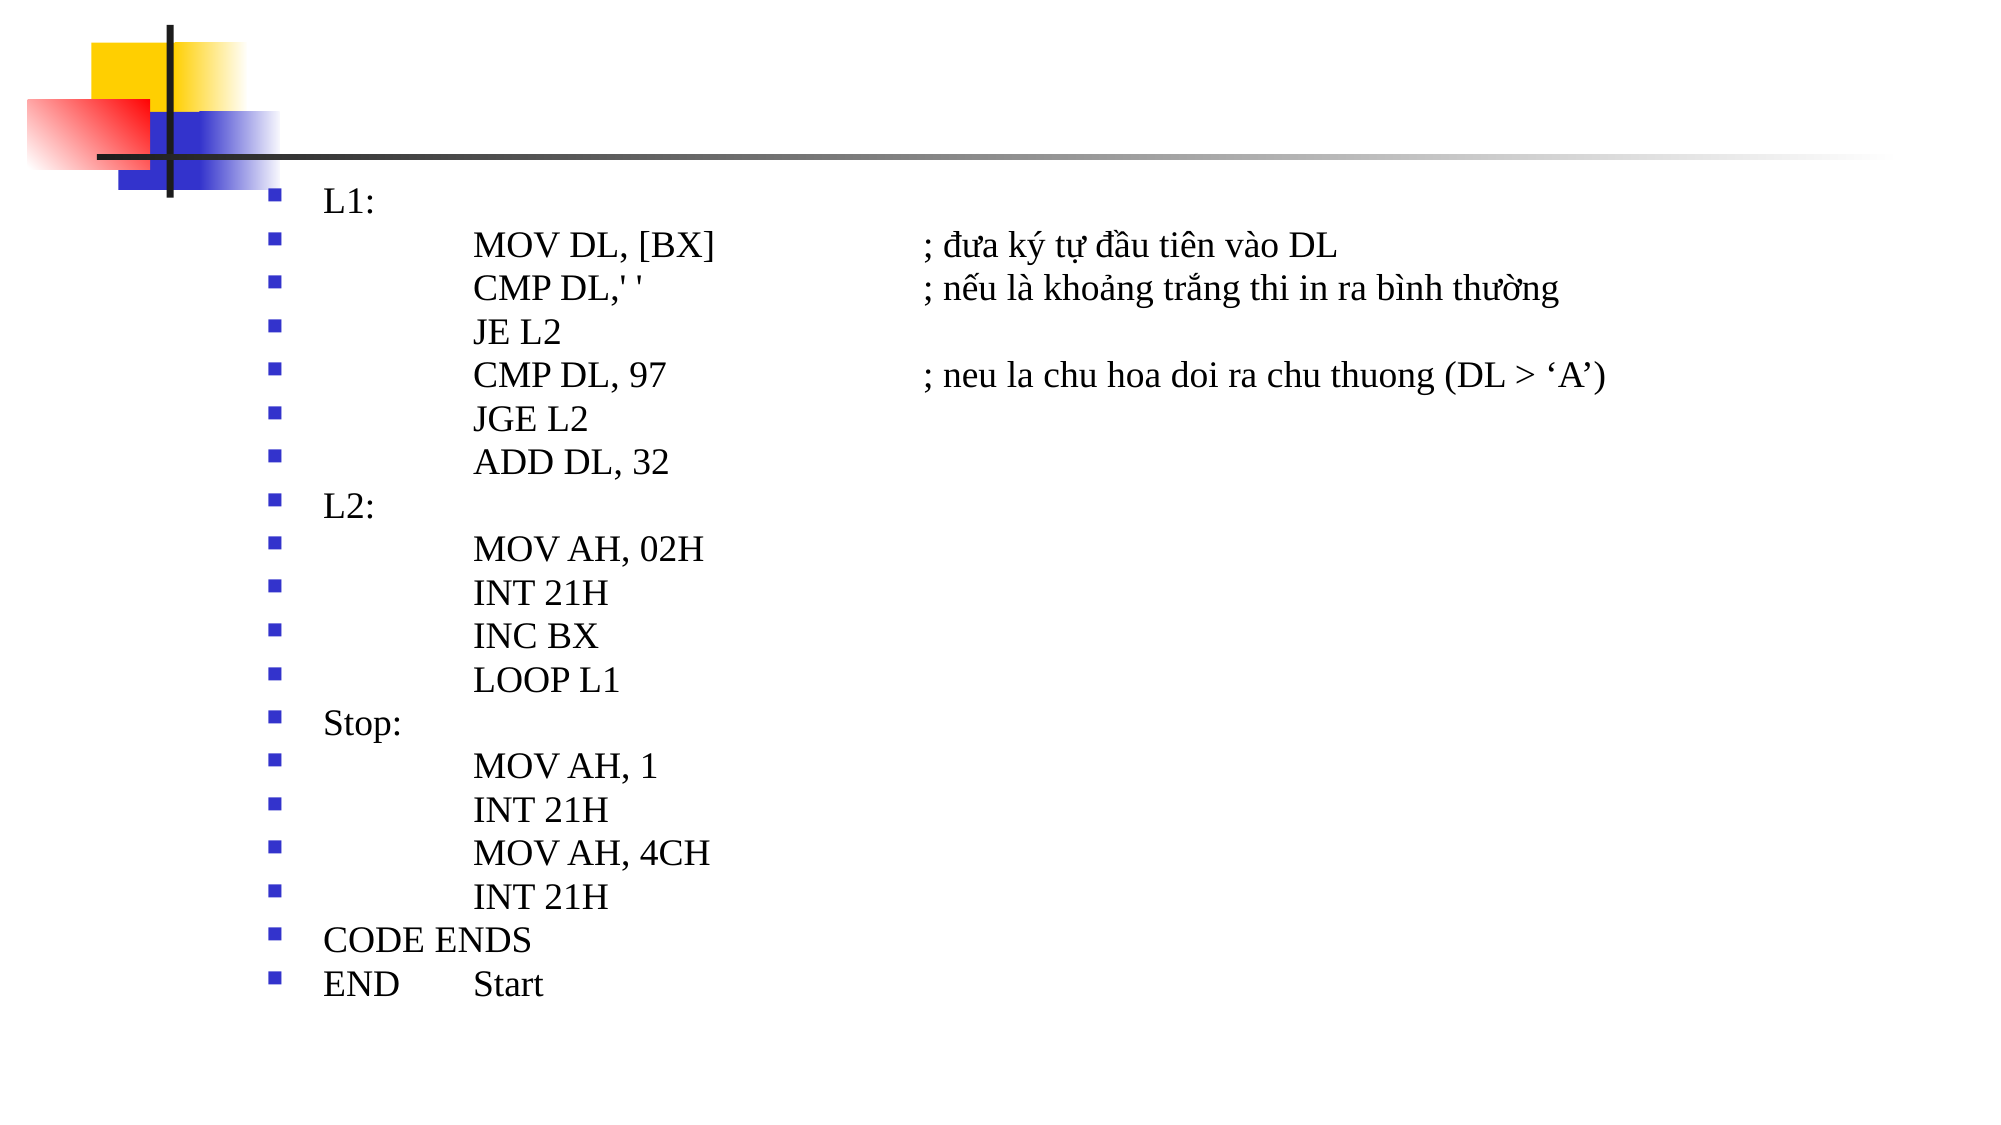

#
L1:
	MOV DL, [BX]		; đưa ký tự đầu tiên vào DL
	CMP DL,' '		; nếu là khoảng trắng thi in ra bình thường
	JE L2
	CMP DL, 97		; neu la chu hoa doi ra chu thuong (DL > ‘A’)
	JGE L2
	ADD DL, 32
L2:
	MOV AH, 02H
	INT 21H
	INC BX
	LOOP L1
Stop:
	MOV AH, 1
	INT 21H
	MOV AH, 4CH
	INT 21H
CODE ENDS
END 	Start